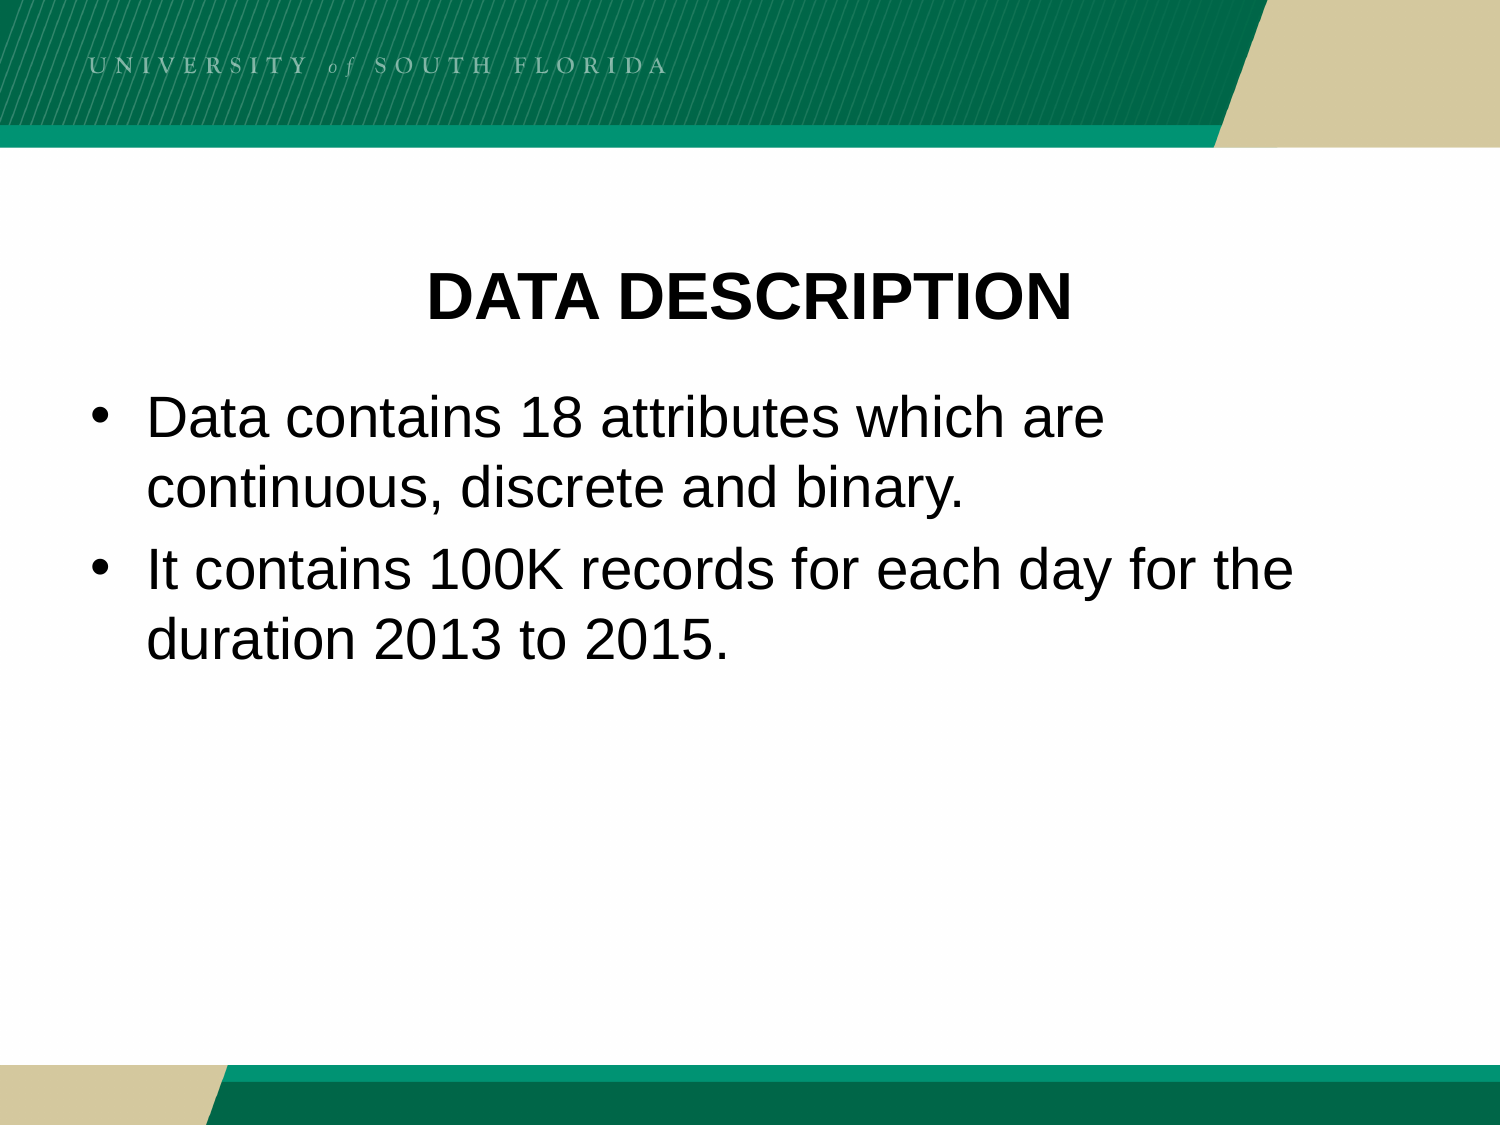

# DATA description
Data contains 18 attributes which are continuous, discrete and binary.
It contains 100K records for each day for the duration 2013 to 2015.